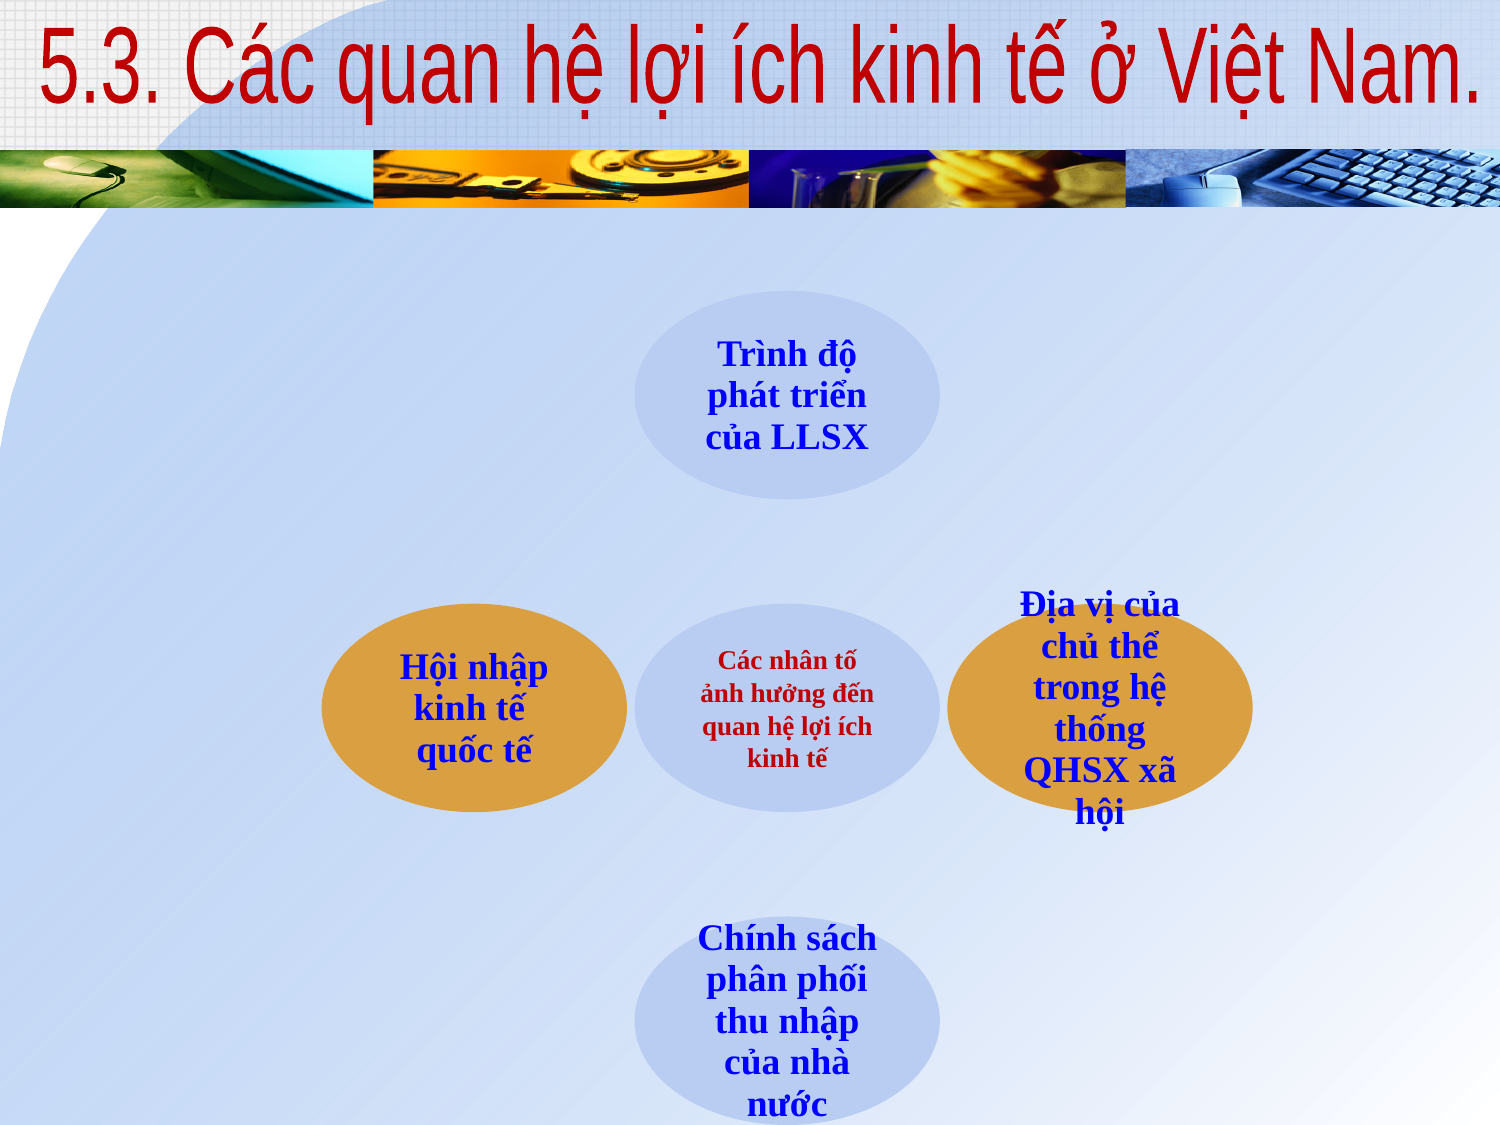

5.3. Các quan hệ lợi ích kinh tế ở Việt Nam.
Các nhân tố ảnh hưởng đến quan hệ lợi ích kinh tế
Trình độ phát triển của LLSX
Địa vị của chủ thể trong hệ thống QHSX xã hội
Chính sách phân phối thu nhập của nhà nước
Hội nhập kinh tế
quốc tế